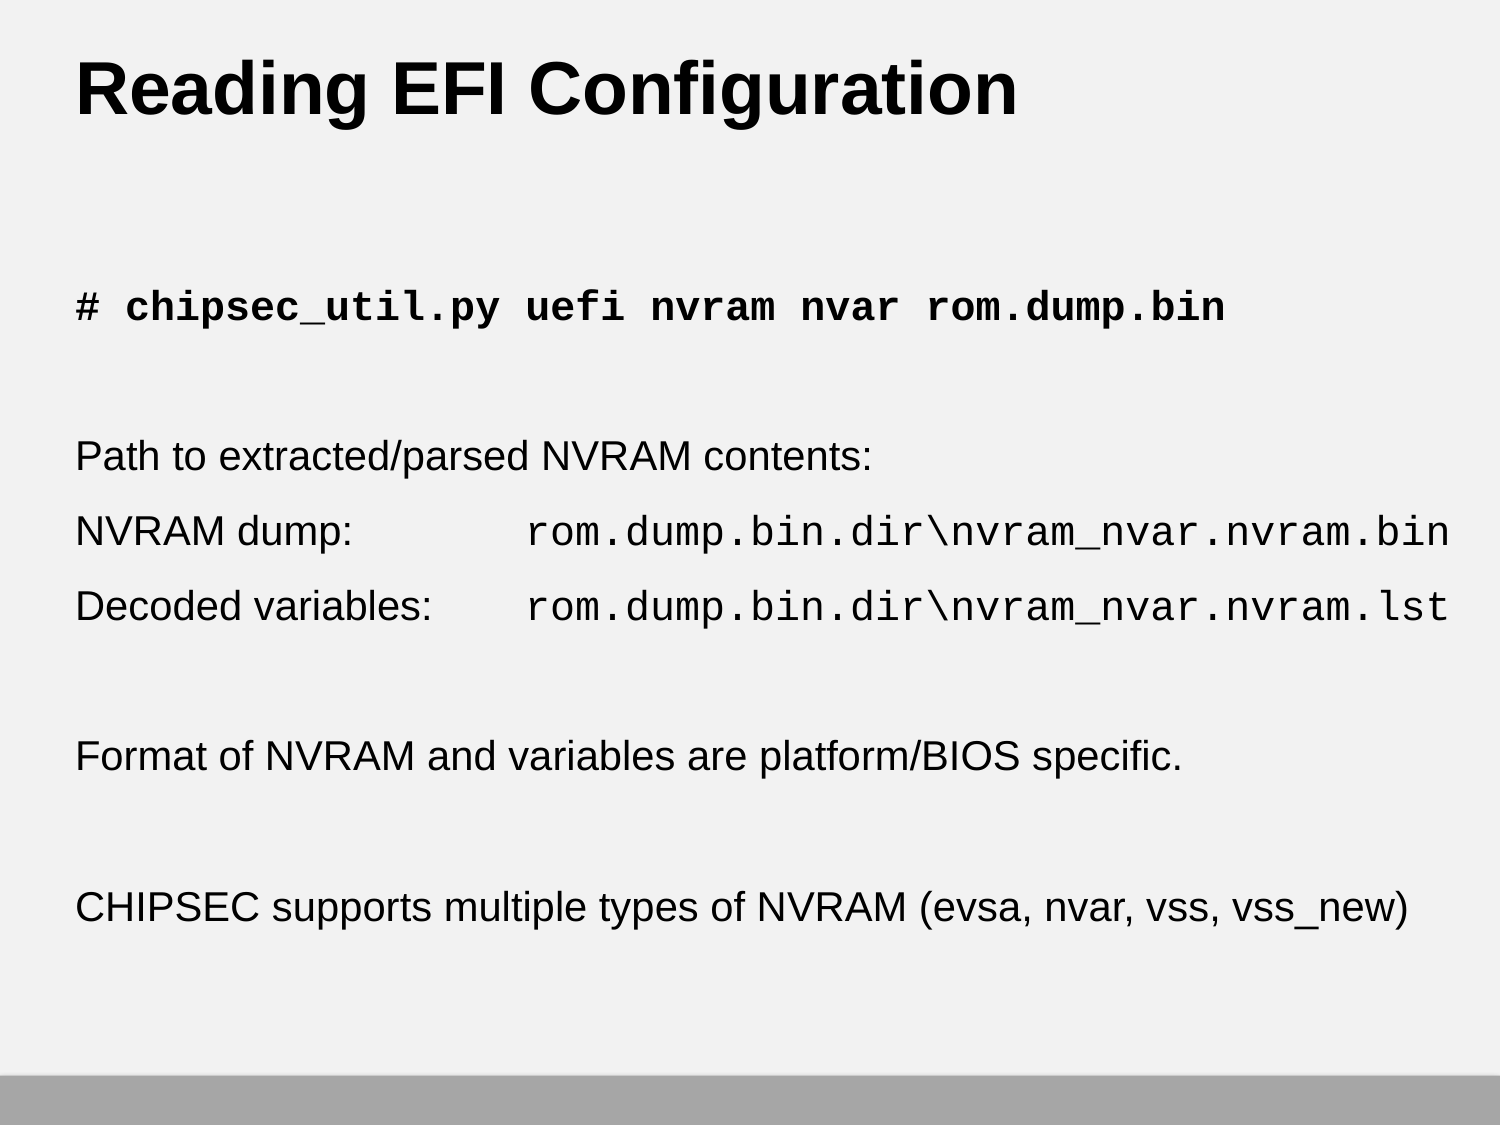

# Reading EFI Configuration
# chipsec_util.py uefi nvram nvar rom.dump.bin

Path to extracted/parsed NVRAM contents:
NVRAM dump:		rom.dump.bin.dir\nvram_nvar.nvram.bin
Decoded variables:	rom.dump.bin.dir\nvram_nvar.nvram.lst

Format of NVRAM and variables are platform/BIOS specific.

CHIPSEC supports multiple types of NVRAM (evsa, nvar, vss, vss_new)